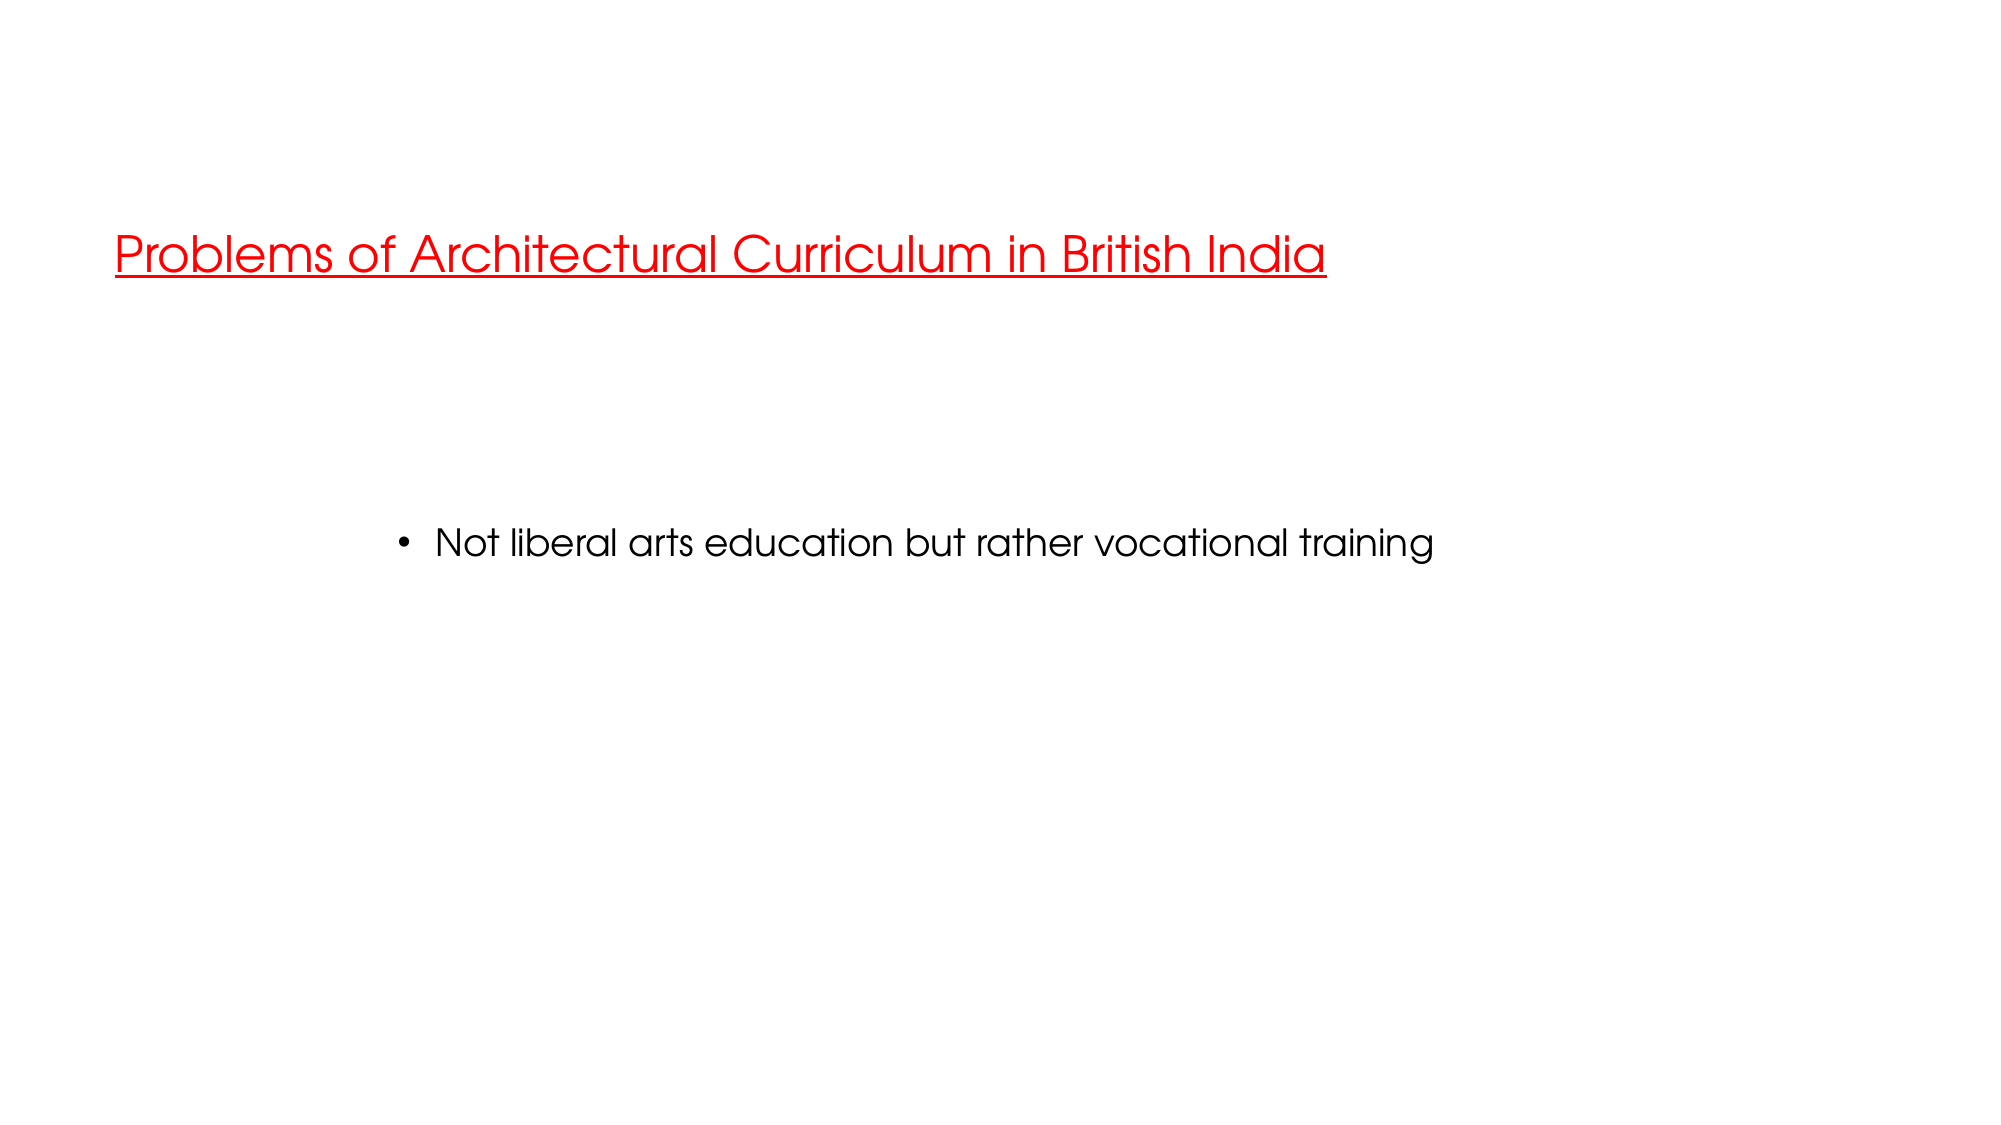

# Problems of Architectural Curriculum in British India
Not liberal arts education but rather vocational training